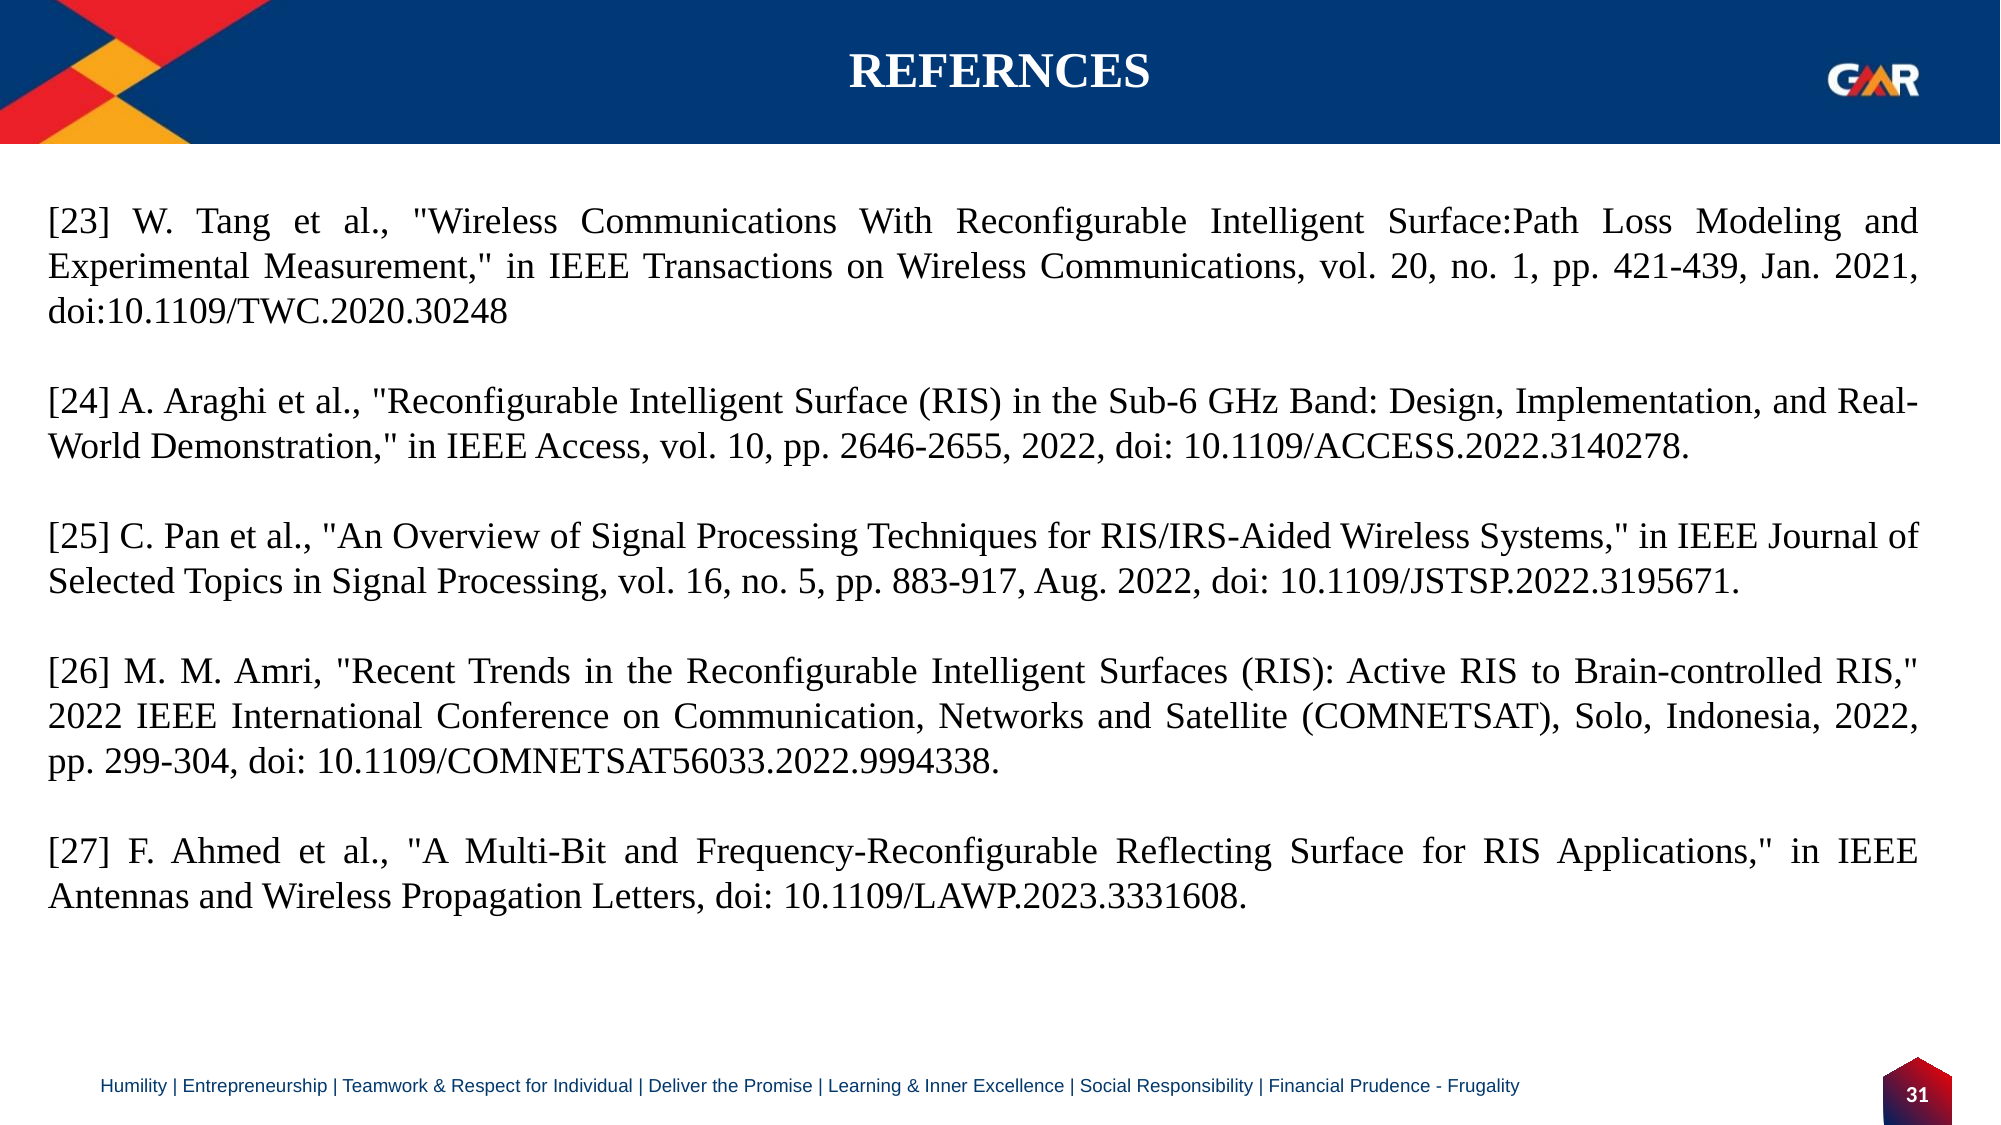

# REFERNCES

[23] W. Tang et al., "Wireless Communications With Reconfigurable Intelligent Surface:Path Loss Modeling and Experimental Measurement," in IEEE Transactions on Wireless Communications, vol. 20, no. 1, pp. 421-439, Jan. 2021, doi:10.1109/TWC.2020.30248

[24] A. Araghi et al., "Reconfigurable Intelligent Surface (RIS) in the Sub-6 GHz Band: Design, Implementation, and Real-World Demonstration," in IEEE Access, vol. 10, pp. 2646-2655, 2022, doi: 10.1109/ACCESS.2022.3140278.

[25] C. Pan et al., "An Overview of Signal Processing Techniques for RIS/IRS-Aided Wireless Systems," in IEEE Journal of Selected Topics in Signal Processing, vol. 16, no. 5, pp. 883-917, Aug. 2022, doi: 10.1109/JSTSP.2022.3195671.

[26] M. M. Amri, "Recent Trends in the Reconfigurable Intelligent Surfaces (RIS): Active RIS to Brain-controlled RIS," 2022 IEEE International Conference on Communication, Networks and Satellite (COMNETSAT), Solo, Indonesia, 2022, pp. 299-304, doi: 10.1109/COMNETSAT56033.2022.9994338.

[27] F. Ahmed et al., "A Multi-Bit and Frequency-Reconfigurable Reflecting Surface for RIS Applications," in IEEE Antennas and Wireless Propagation Letters, doi: 10.1109/LAWP.2023.3331608.